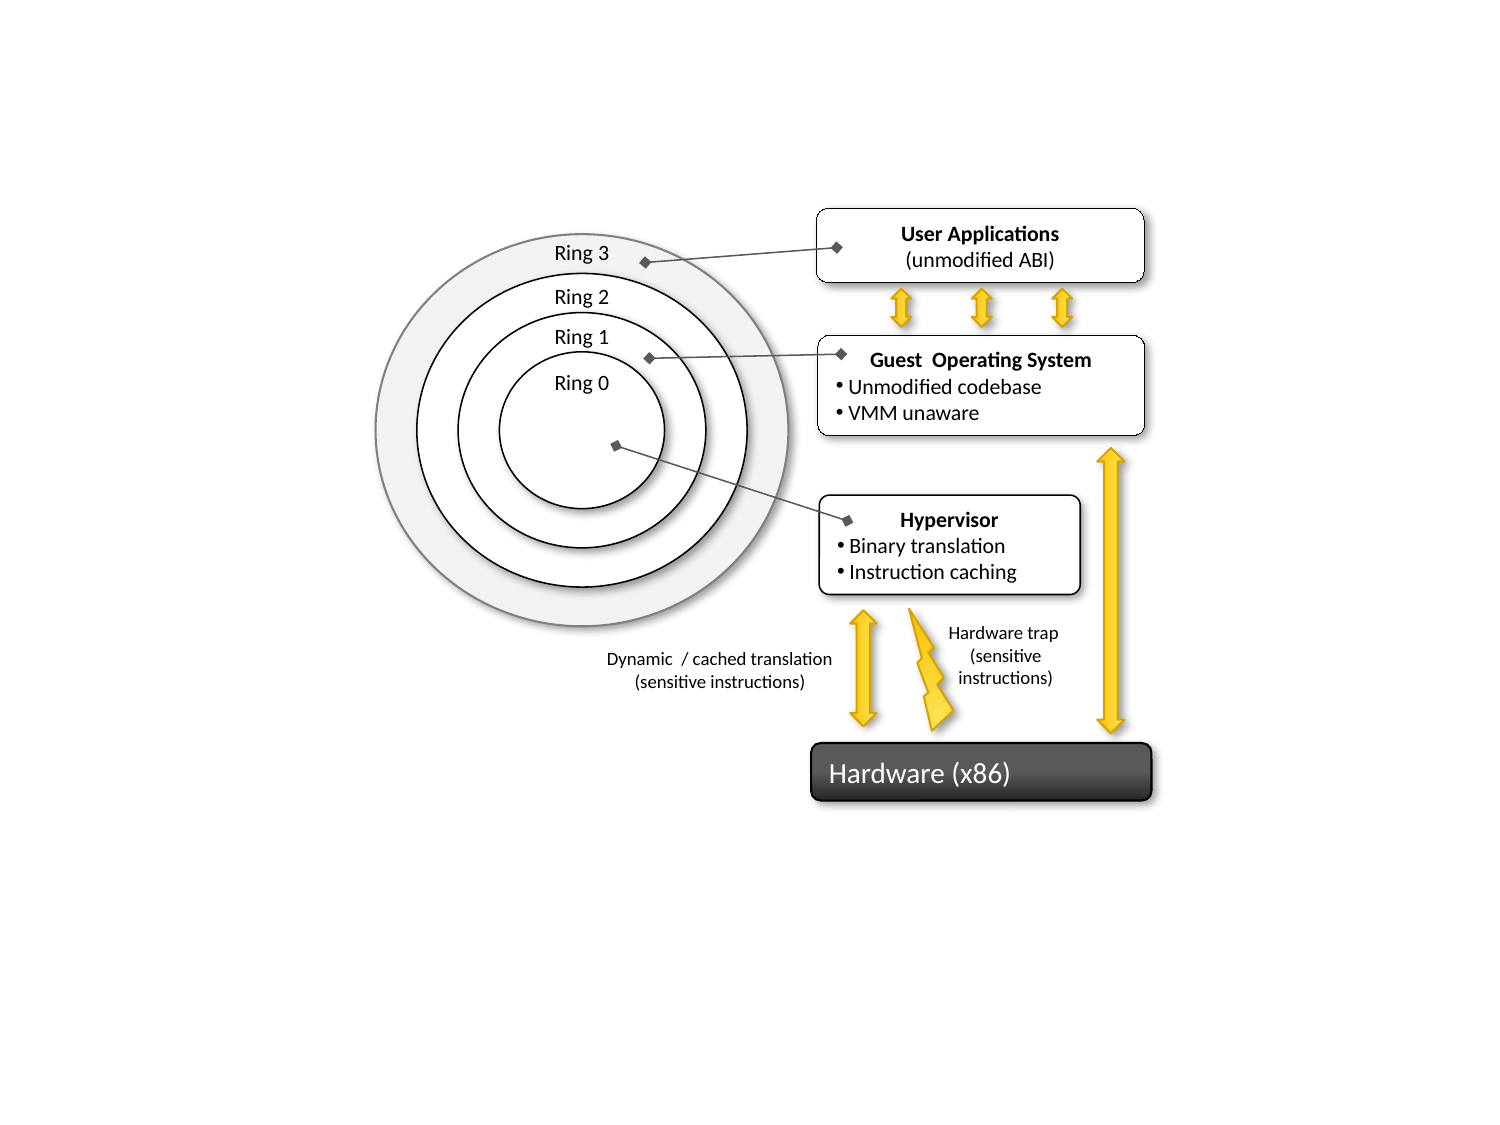

User Applications
(unmodified ABI)
Ring 3

Ring 2

Ring 1
Guest  Operating System
 Unmodified codebase
 VMM unaware

Ring 0
Hypervisor
 Binary translation
 Instruction caching

Hardware trap  (sensitive instructions)
Dynamic  / cached translation
(sensitive instructions)

Hardware (x86)